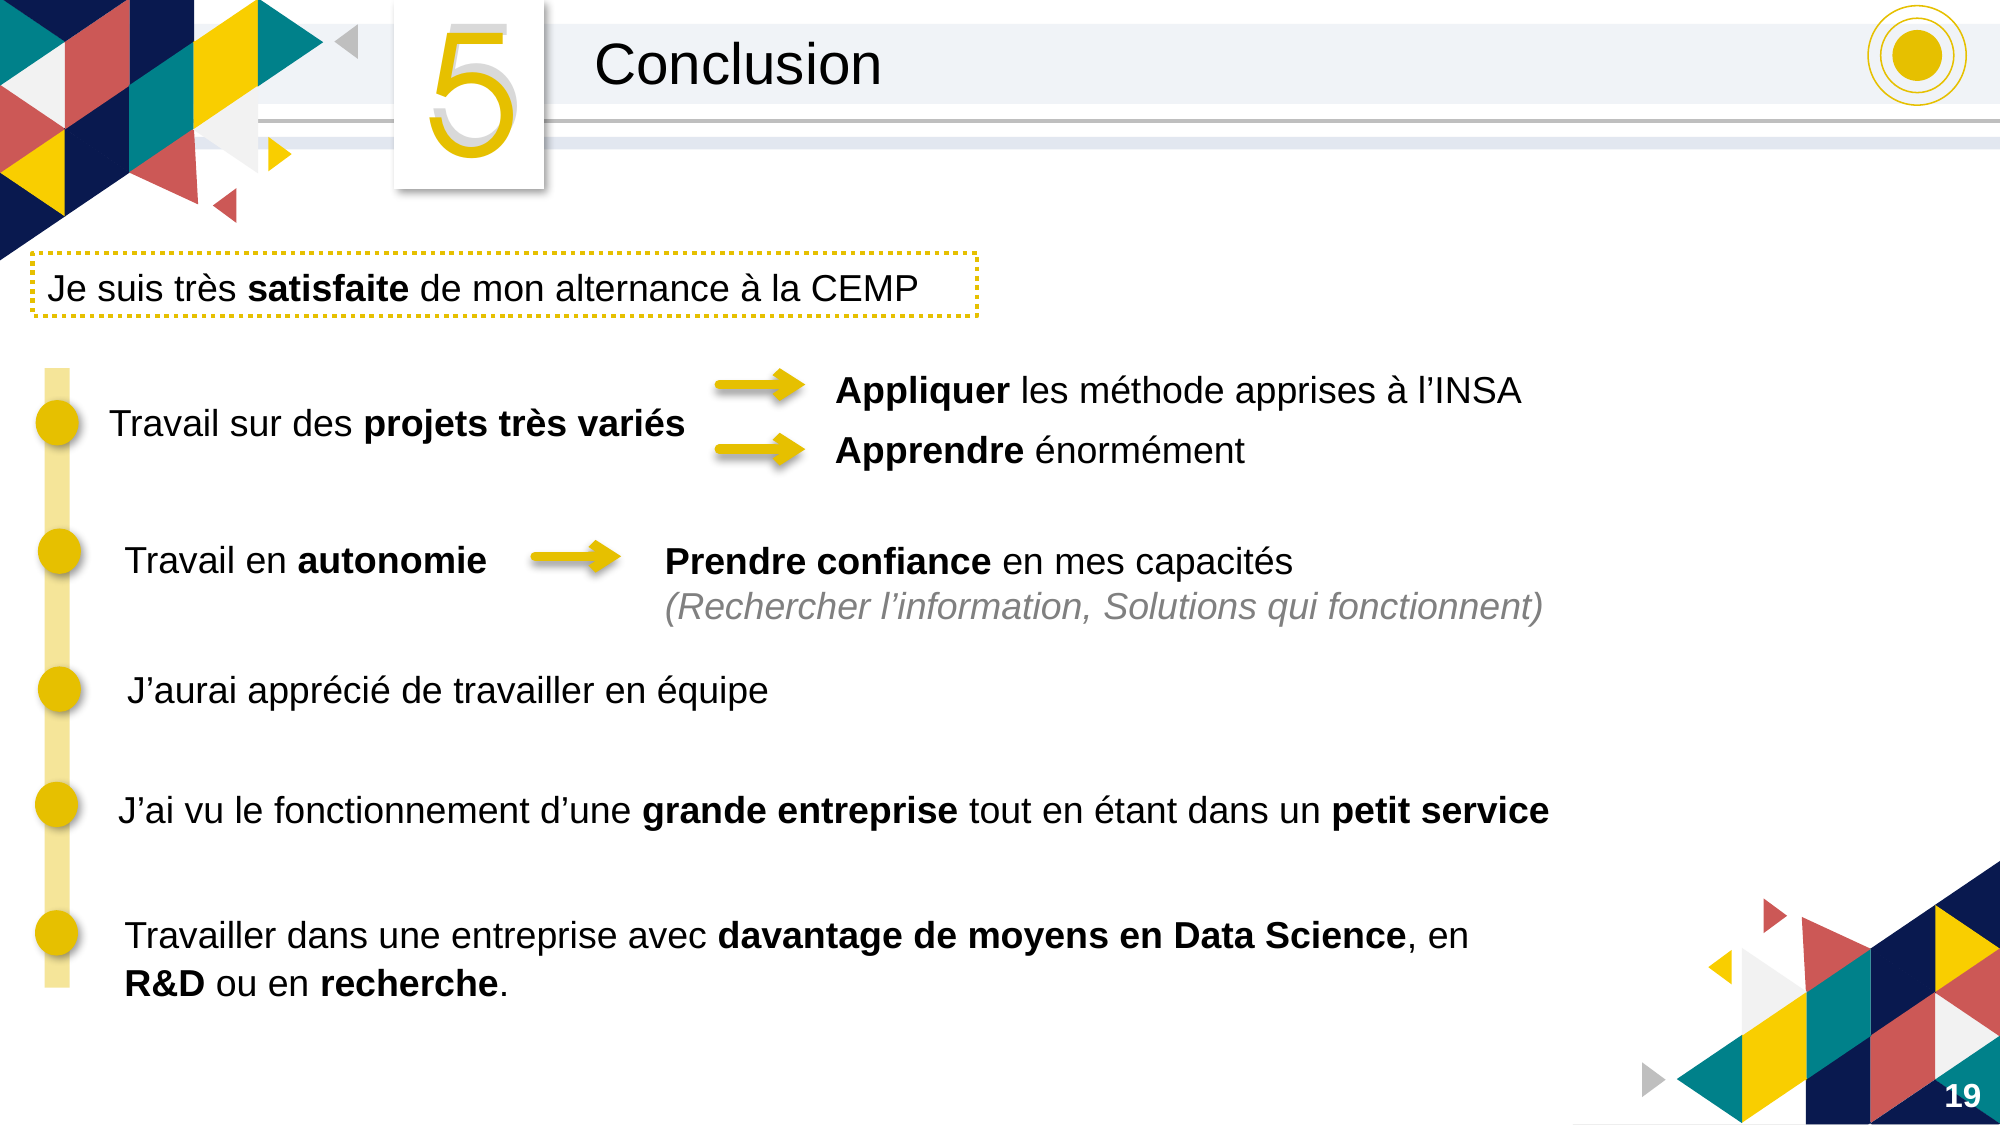

5

5

Conclusion

Je suis très satisfaite de mon alternance à la CEMP
Appliquer les méthode apprises à l’INSA

Travail sur des projets très variés

Apprendre énormément
Travail en autonomie

Prendre confiance en mes capacités
(Rechercher l’information, Solutions qui fonctionnent)
J’aurai apprécié de travailler en équipe

J’ai vu le fonctionnement d’une grande entreprise tout en étant dans un petit service

Travailler dans une entreprise avec davantage de moyens en Data Science, en R&D ou en recherche.

19